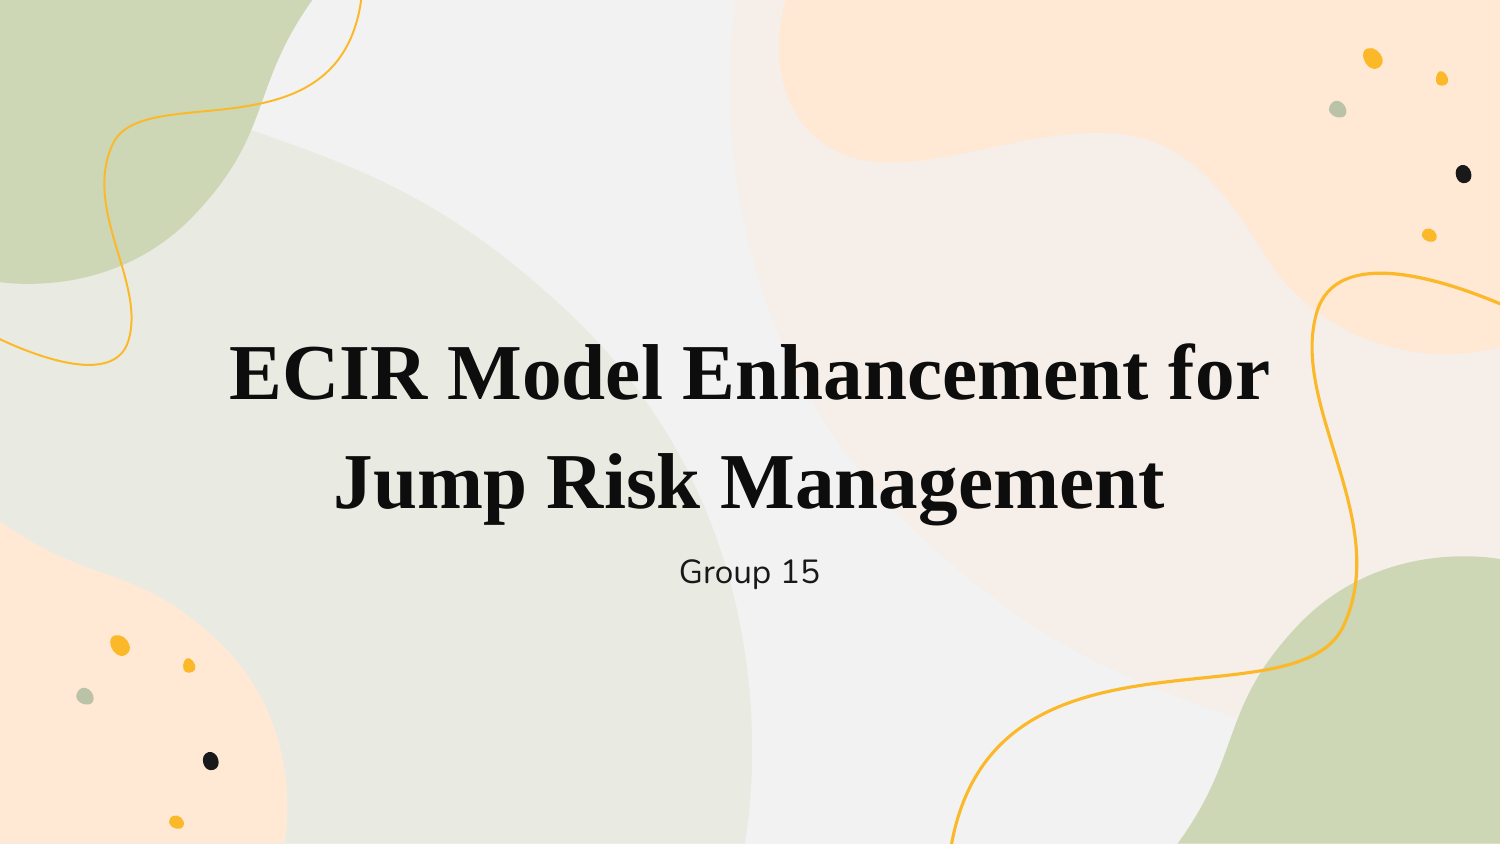

# ECIR Model Enhancement for Jump Risk Management

Group 15